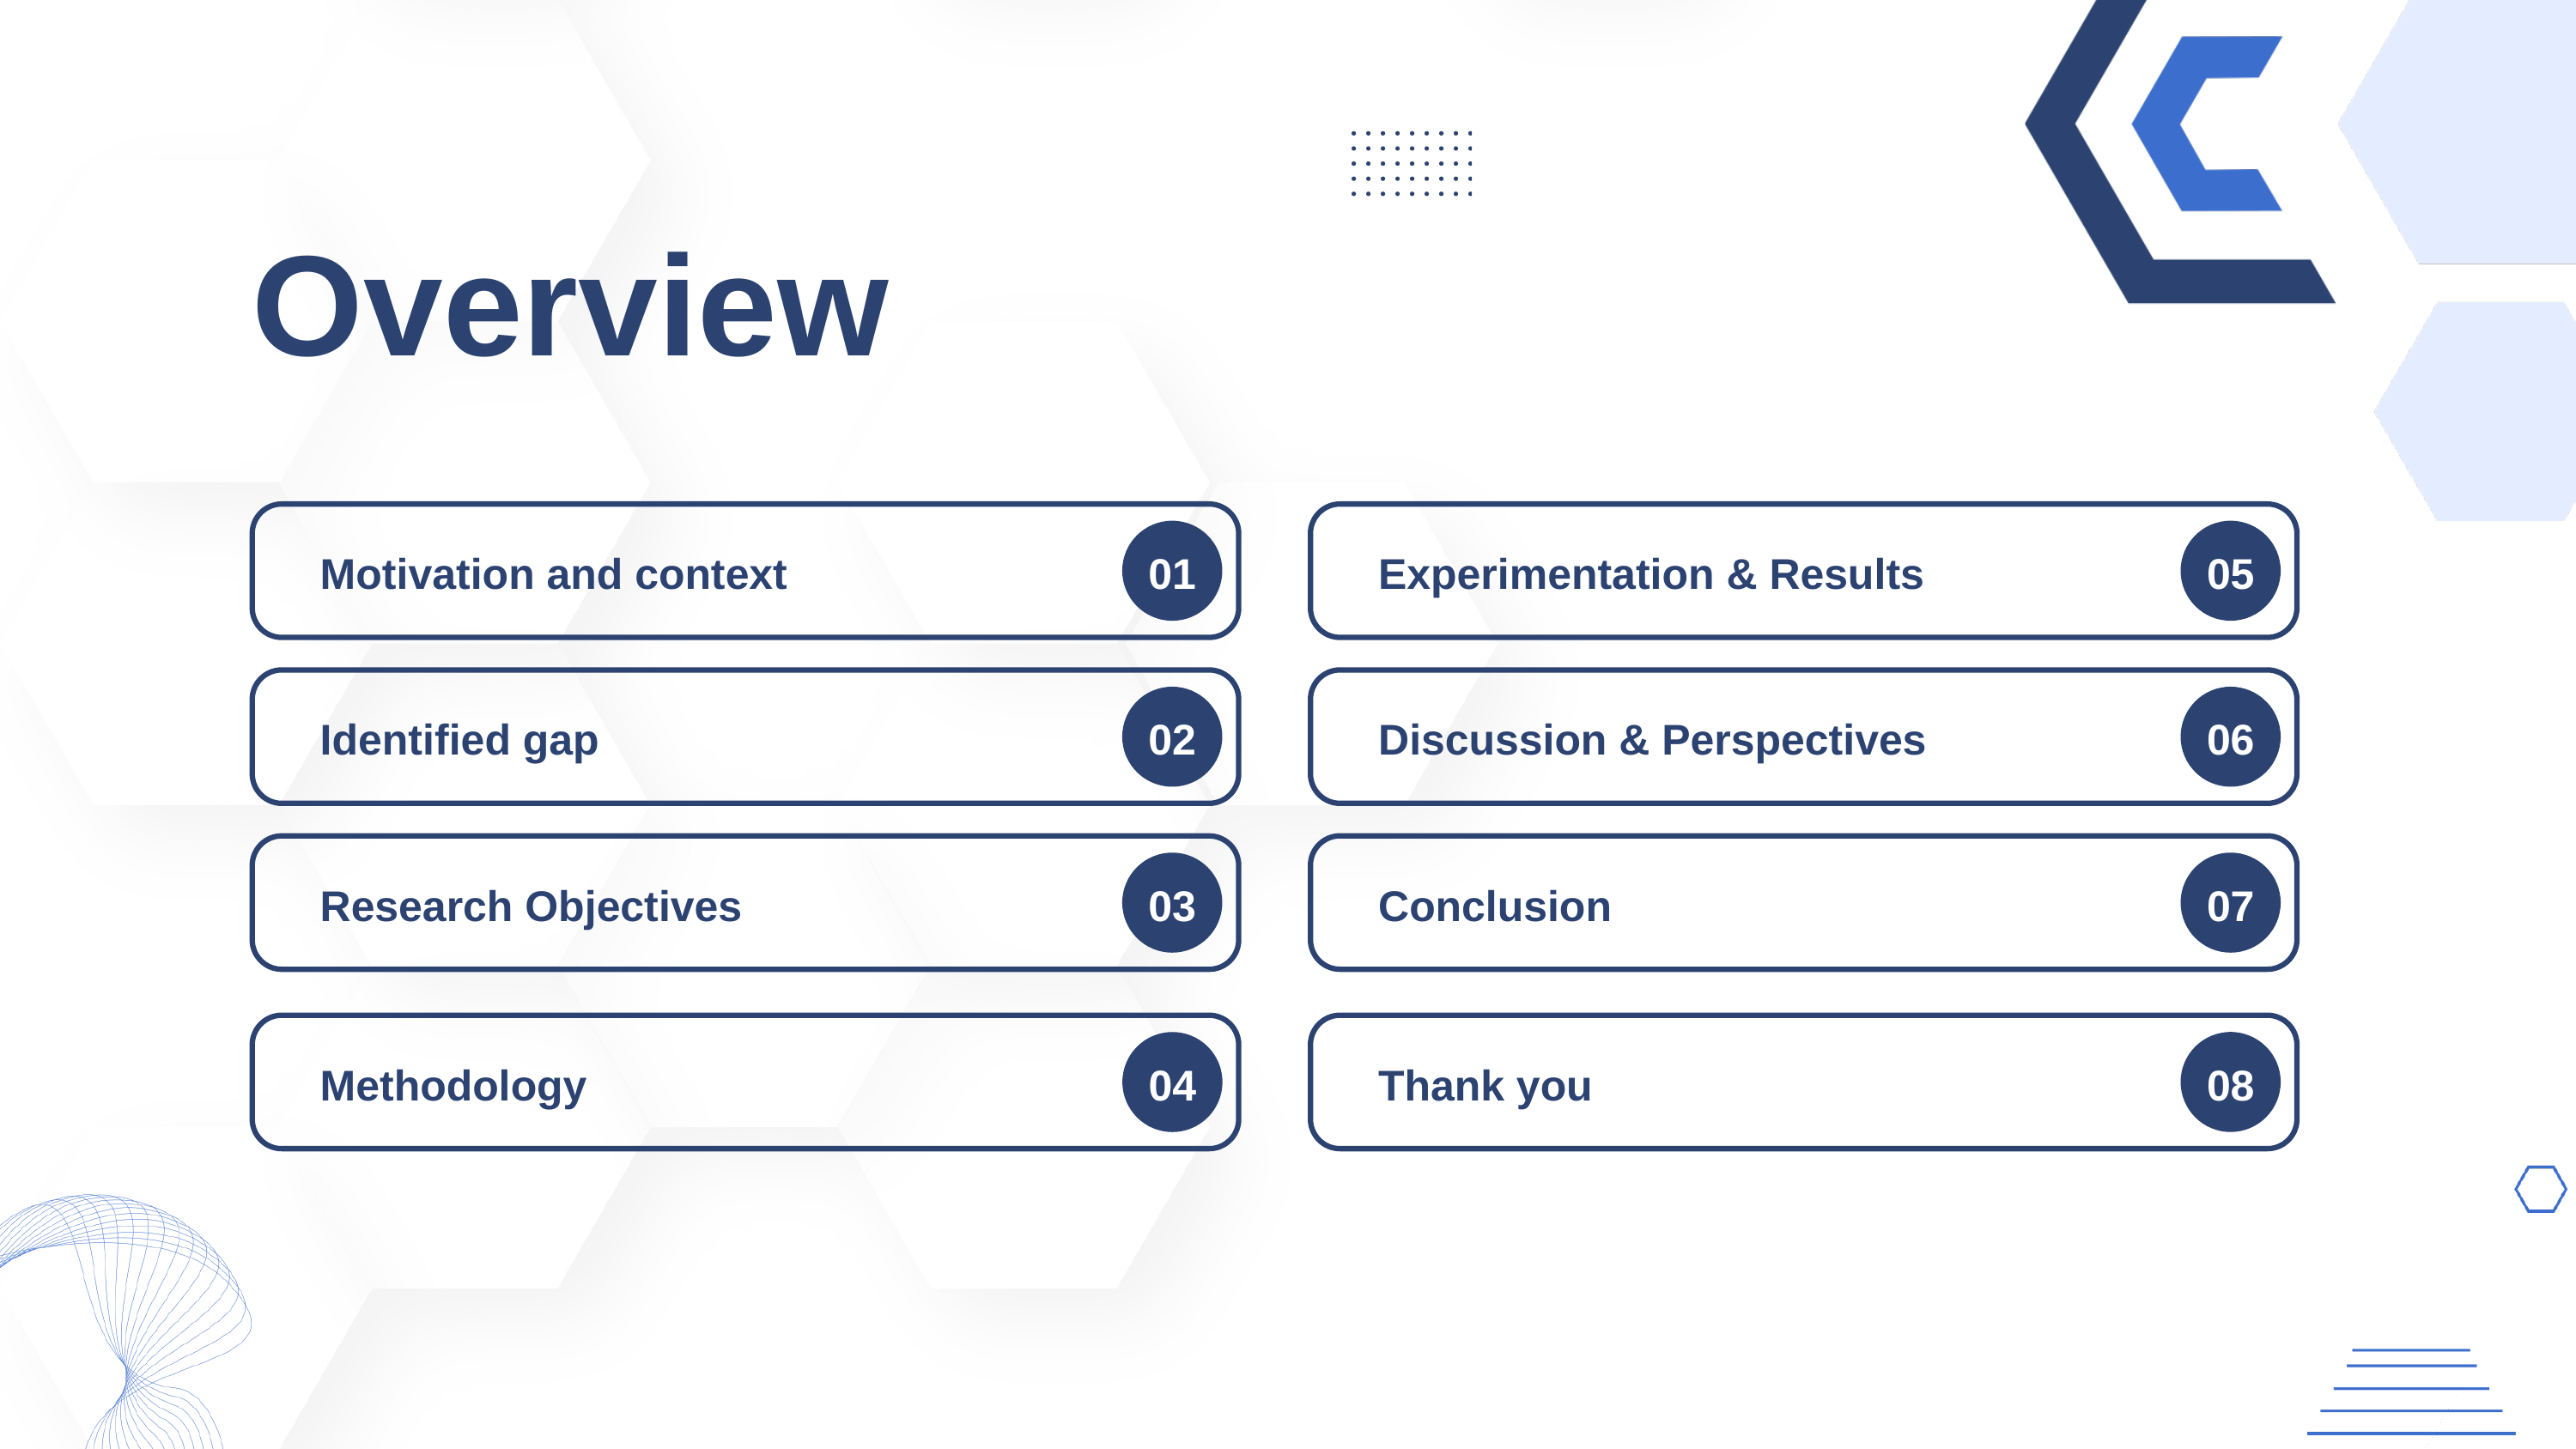

Overview

01
05
Motivation and context

Experimentation & Results

02
06
Identified gap
Discussion & Perspectives

07
03
Conclusion
Research Objectives

08
04
Thank you
Methodology